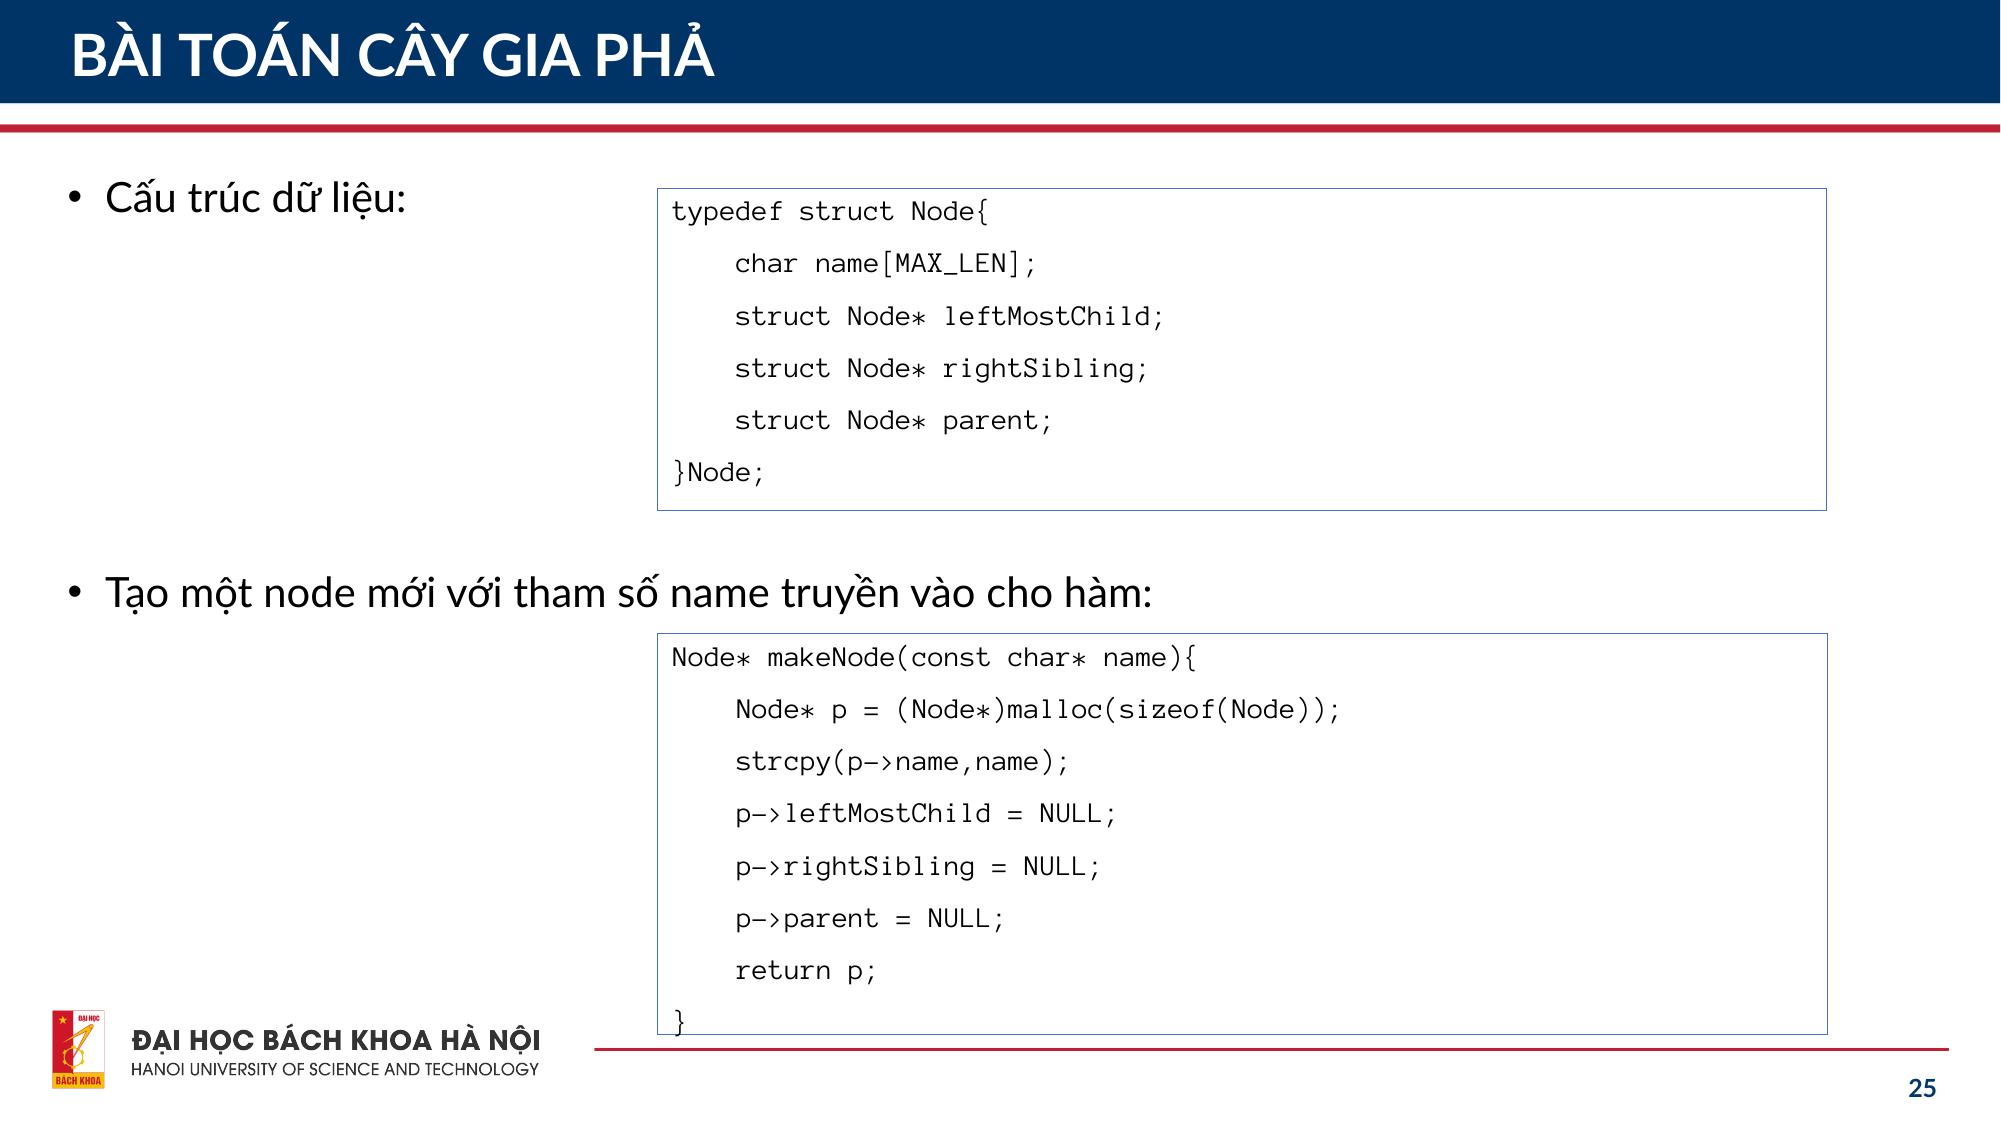

# BÀI TOÁN CÂY GIA PHẢ
Cấu trúc dữ liệu:

Tạo một node mới với tham số name truyền vào cho hàm:

typedef struct Node{
    char name[MAX_LEN];
    struct Node* leftMostChild;
    struct Node* rightSibling;
    struct Node* parent;
}Node;
Node* makeNode(const char* name){
    Node* p = (Node*)malloc(sizeof(Node));
    strcpy(p->name,name);
    p->leftMostChild = NULL;
    p->rightSibling = NULL;
    p->parent = NULL;
    return p;
}
25